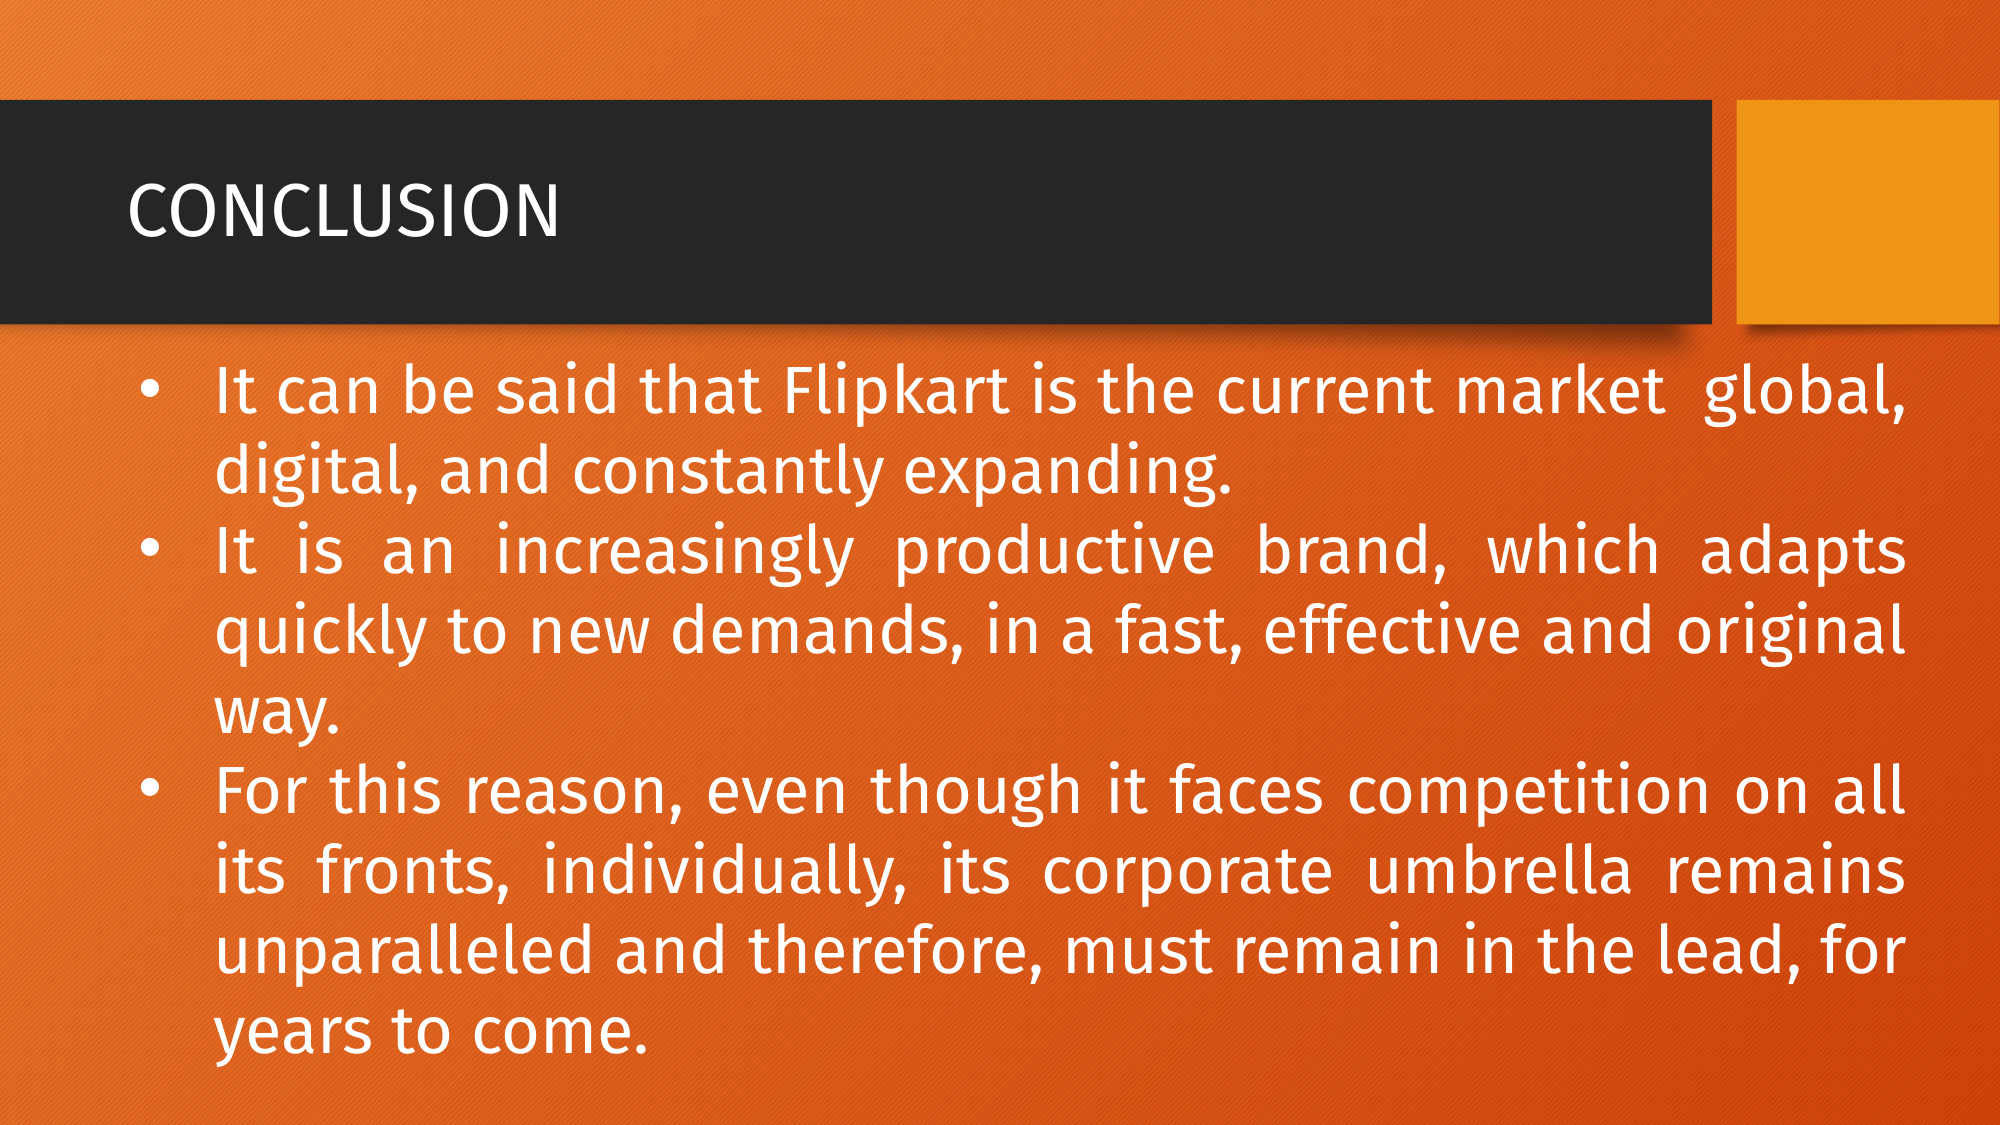

# CONCLUSION
It can be said that Flipkart is the current market  global, digital, and constantly expanding.
It is an increasingly productive brand, which adapts quickly to new demands, in a fast, effective and original way.
For this reason, even though it faces competition on all its fronts, individually, its corporate umbrella remains unparalleled and therefore, must remain in the lead, for years to come.